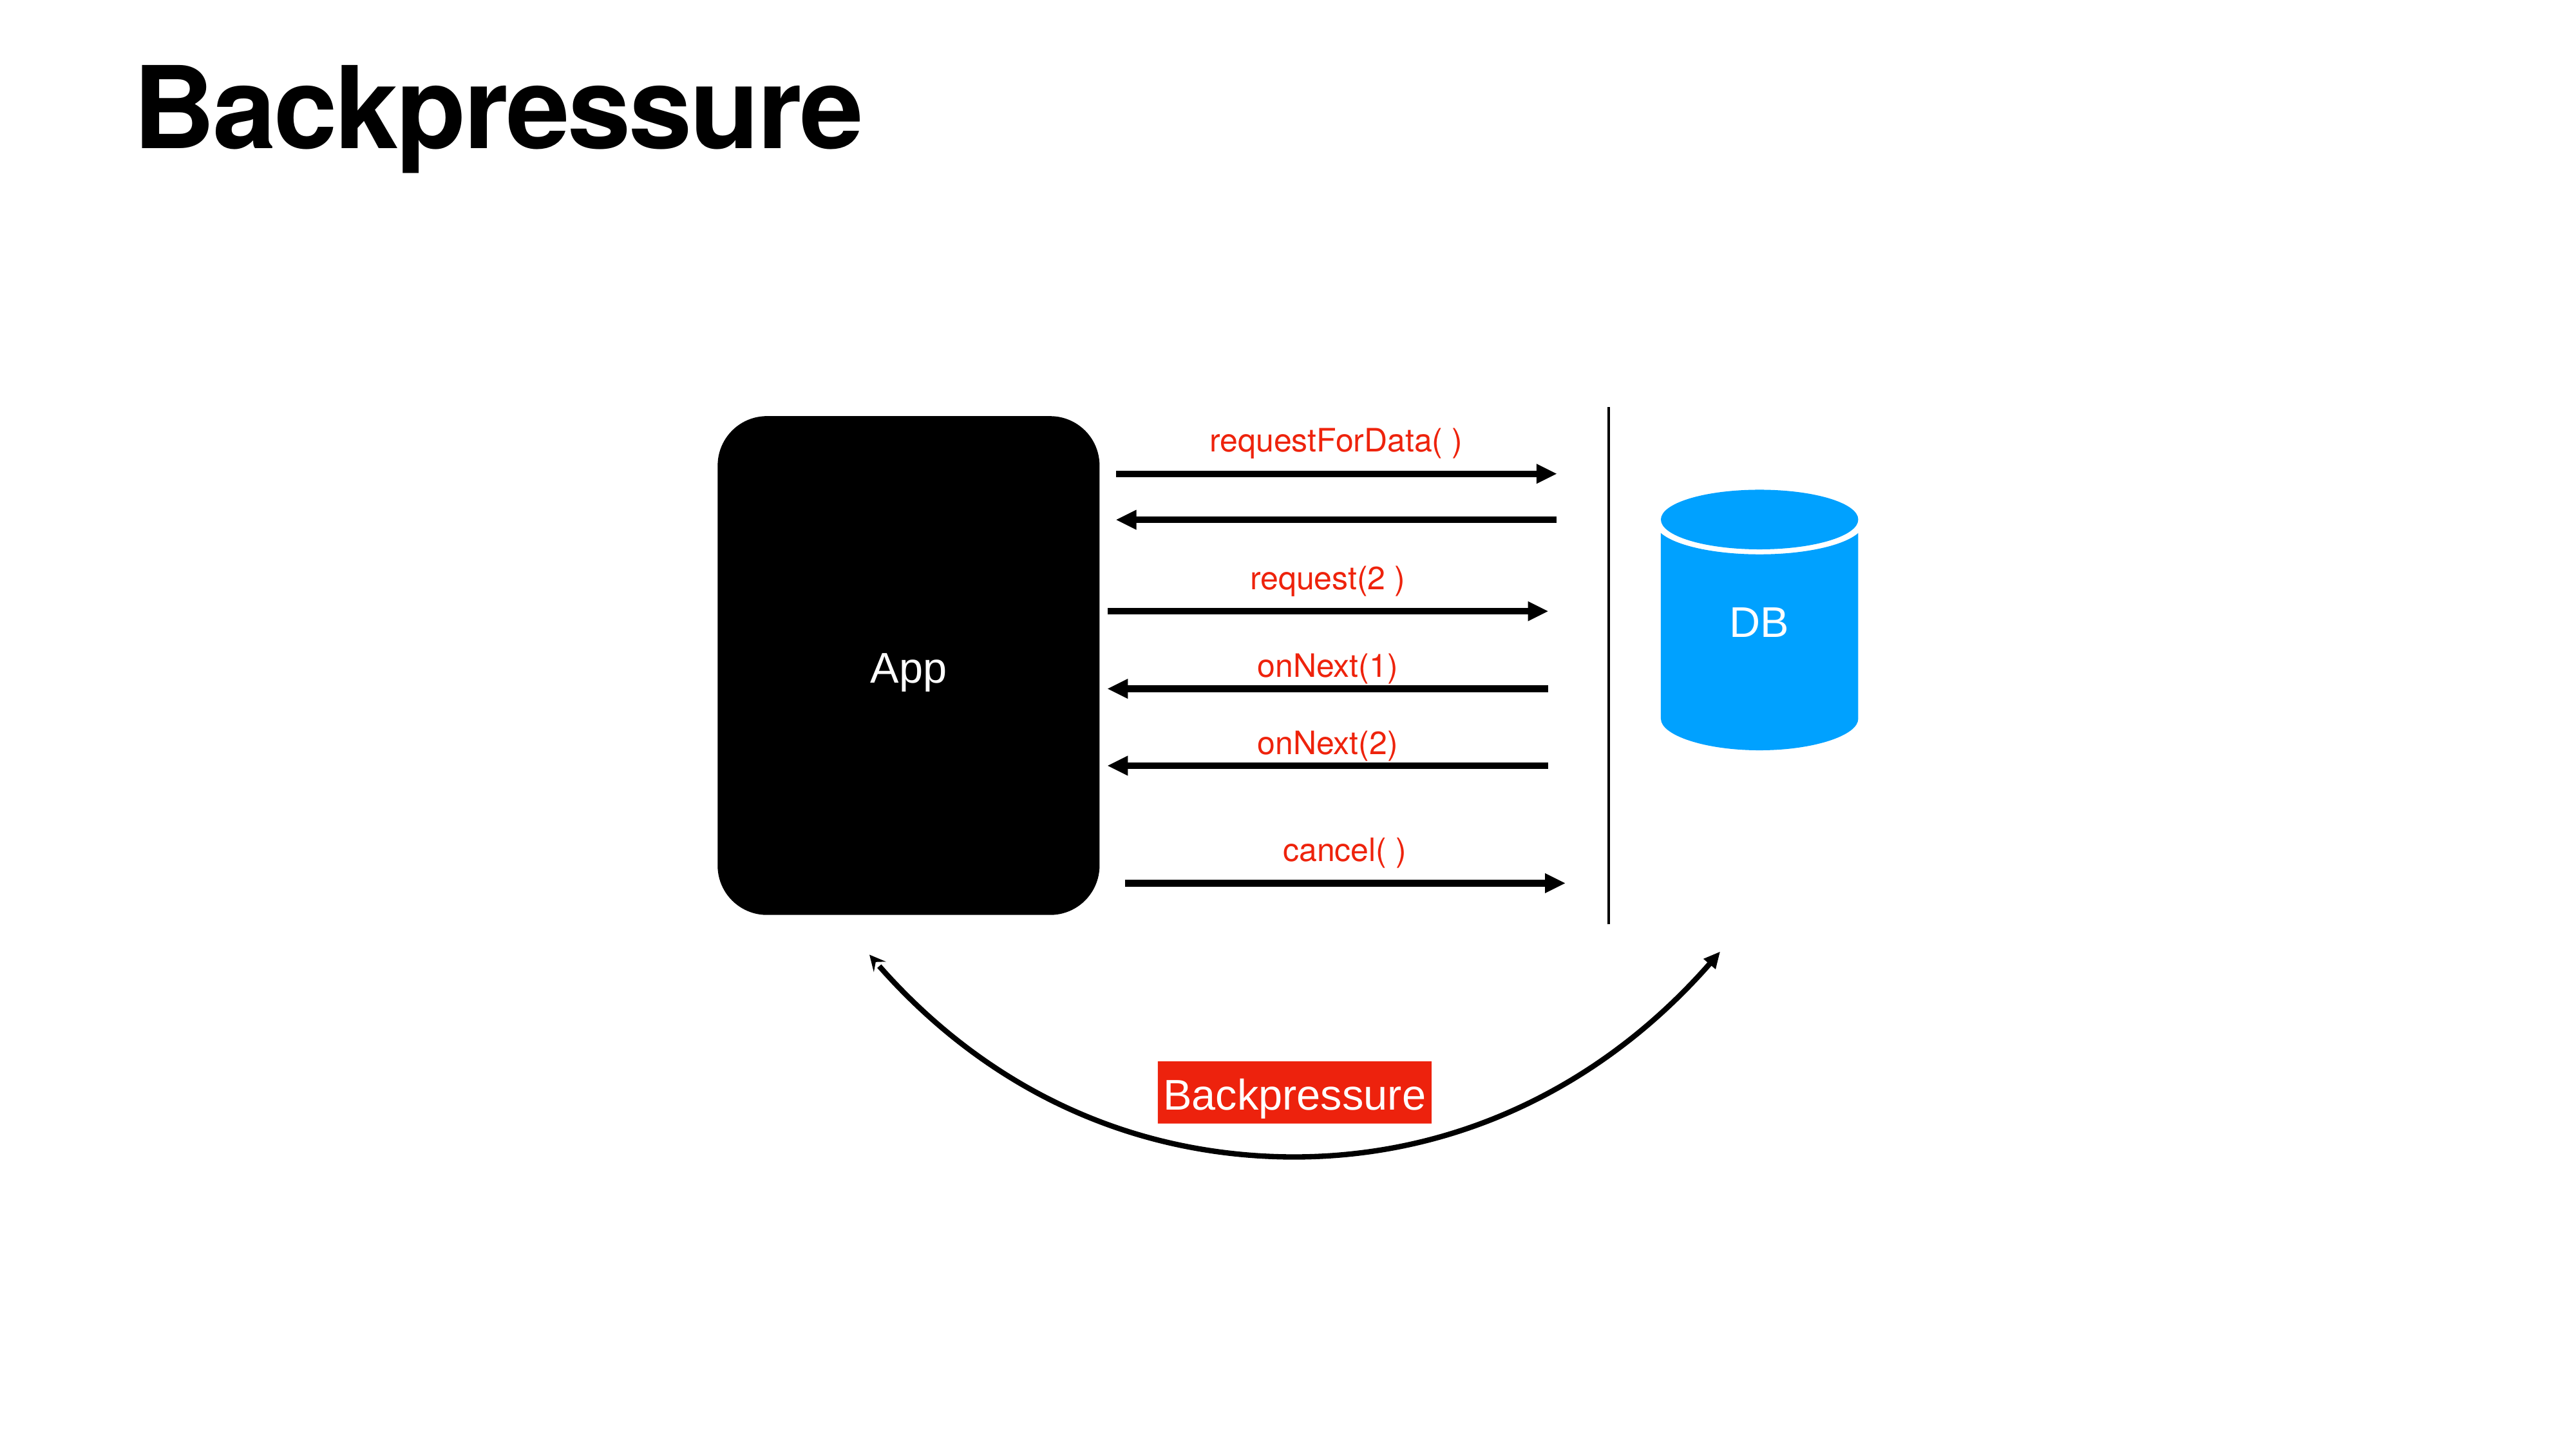

# Backpressure

requestForData( )
App

DB

request(2 )

onNext(1)

onNext(2)

cancel( )

Backpressure